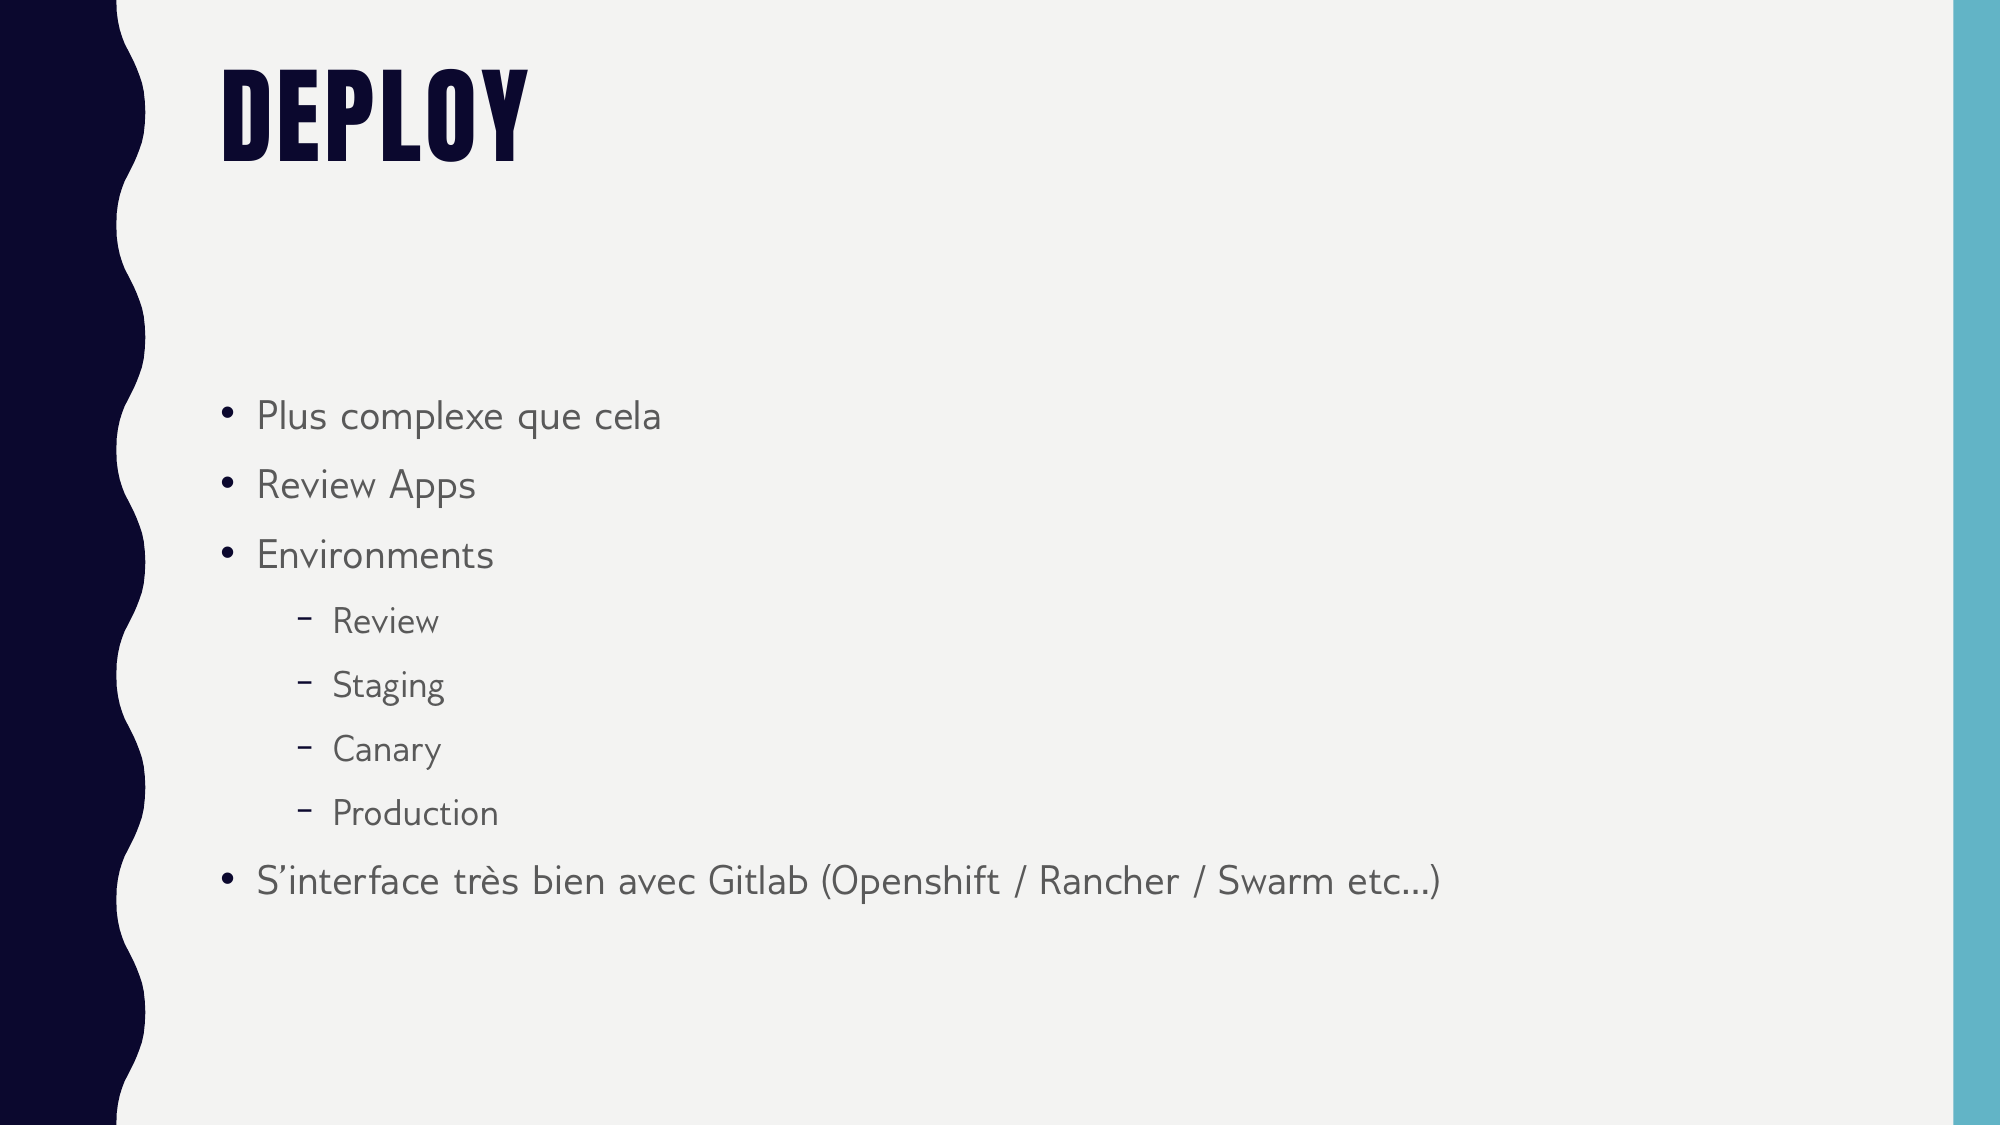

# Deploy
Plus complexe que cela
Review Apps
Environments
Review
Staging
Canary
Production
S’interface très bien avec Gitlab (Openshift / Rancher / Swarm etc…)